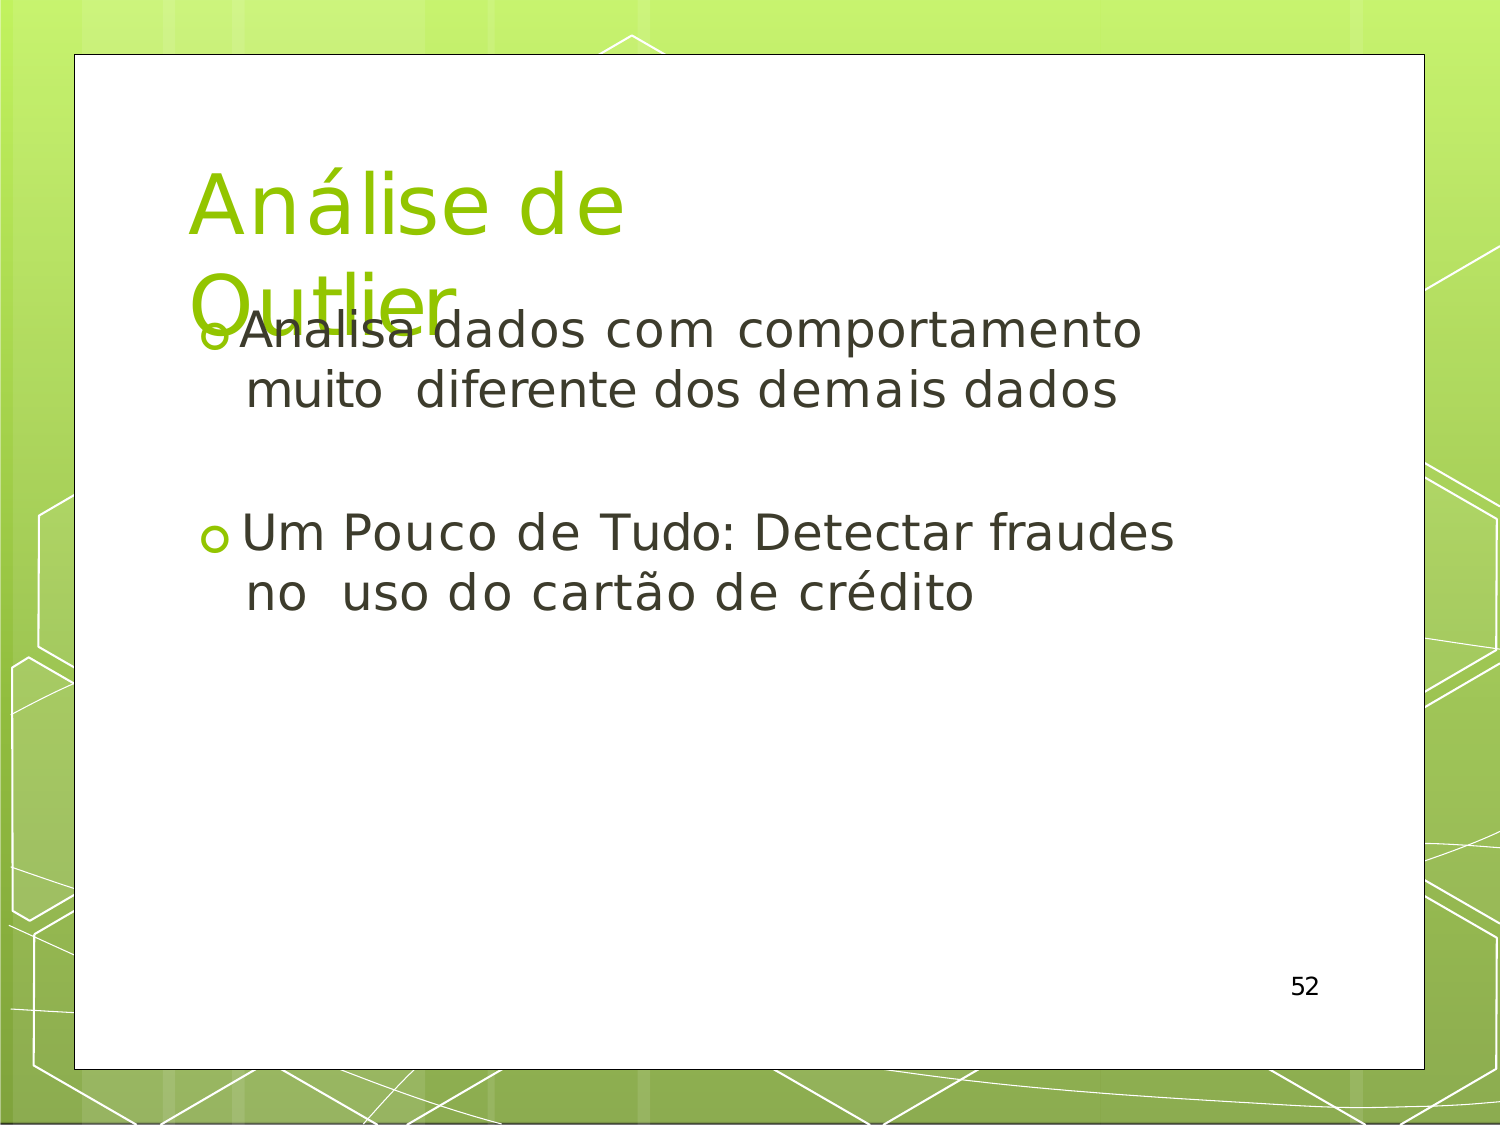

# Análise de Outlier
🞇 Analisa dados com comportamento muito  diferente dos demais dados

🞇 Um Pouco de Tudo: Detectar fraudes no  uso do cartão de crédito
52